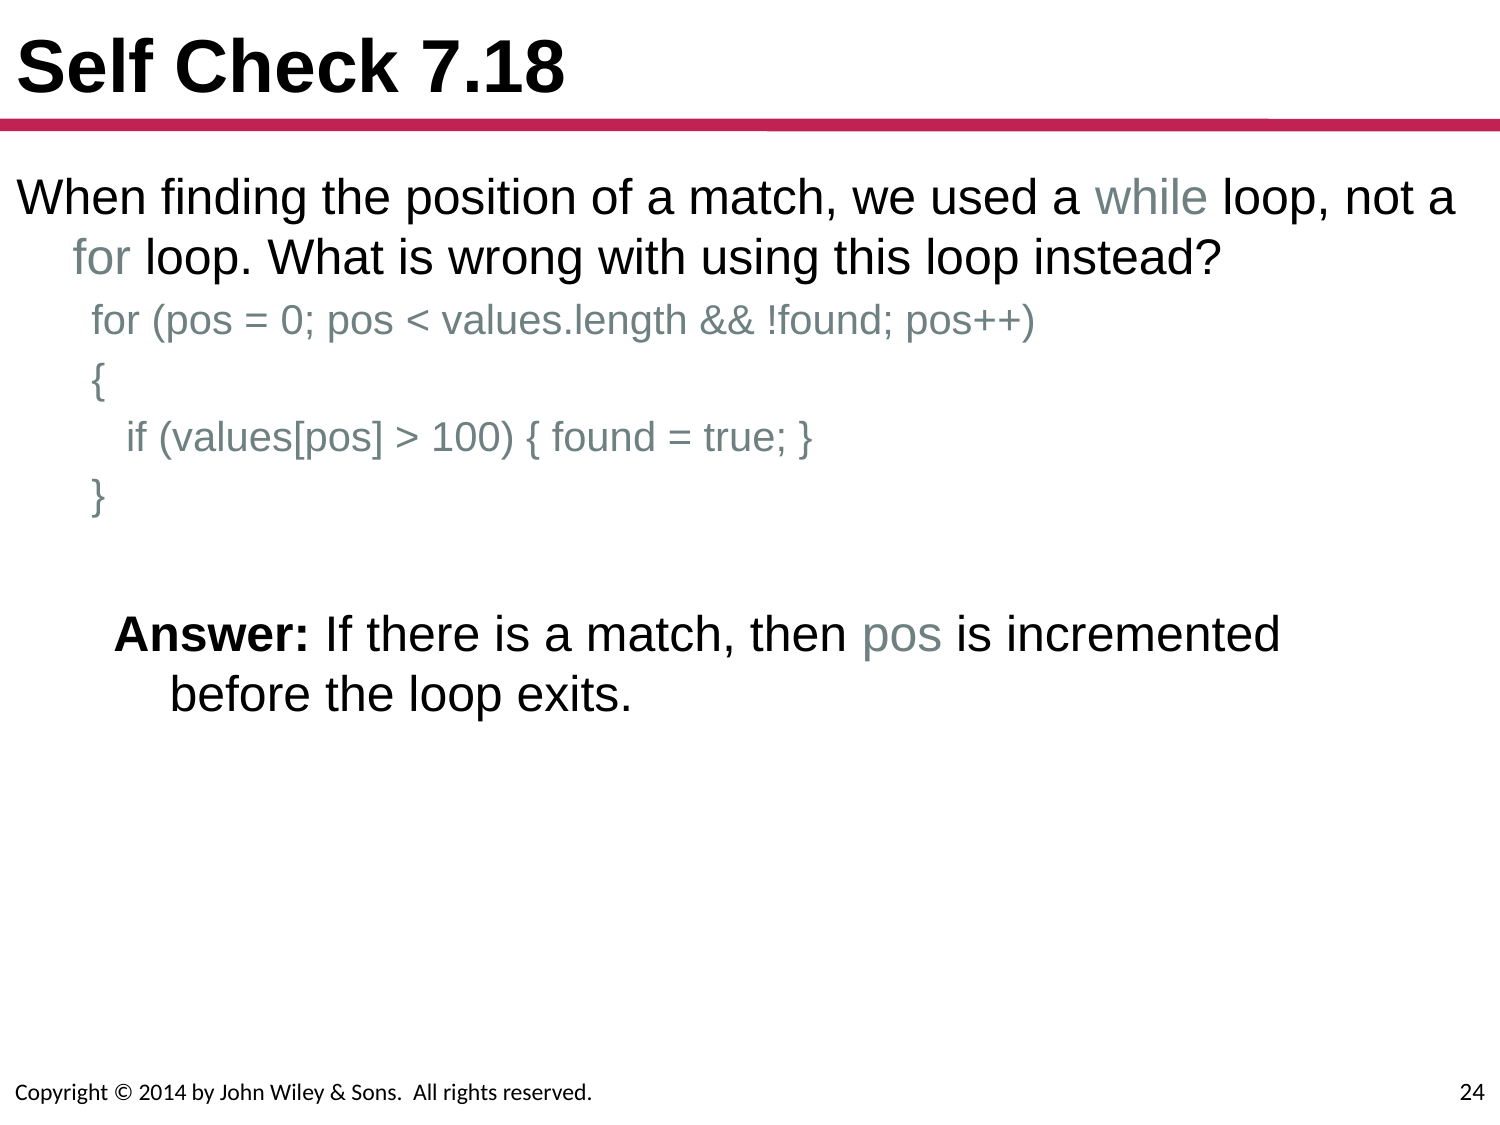

# Self Check 7.18
When finding the position of a match, we used a while loop, not a for loop. What is wrong with using this loop instead?
for (pos = 0; pos < values.length && !found; pos++)
{
   if (values[pos] > 100) { found = true; }
}
Answer: If there is a match, then pos is incremented before the loop exits.